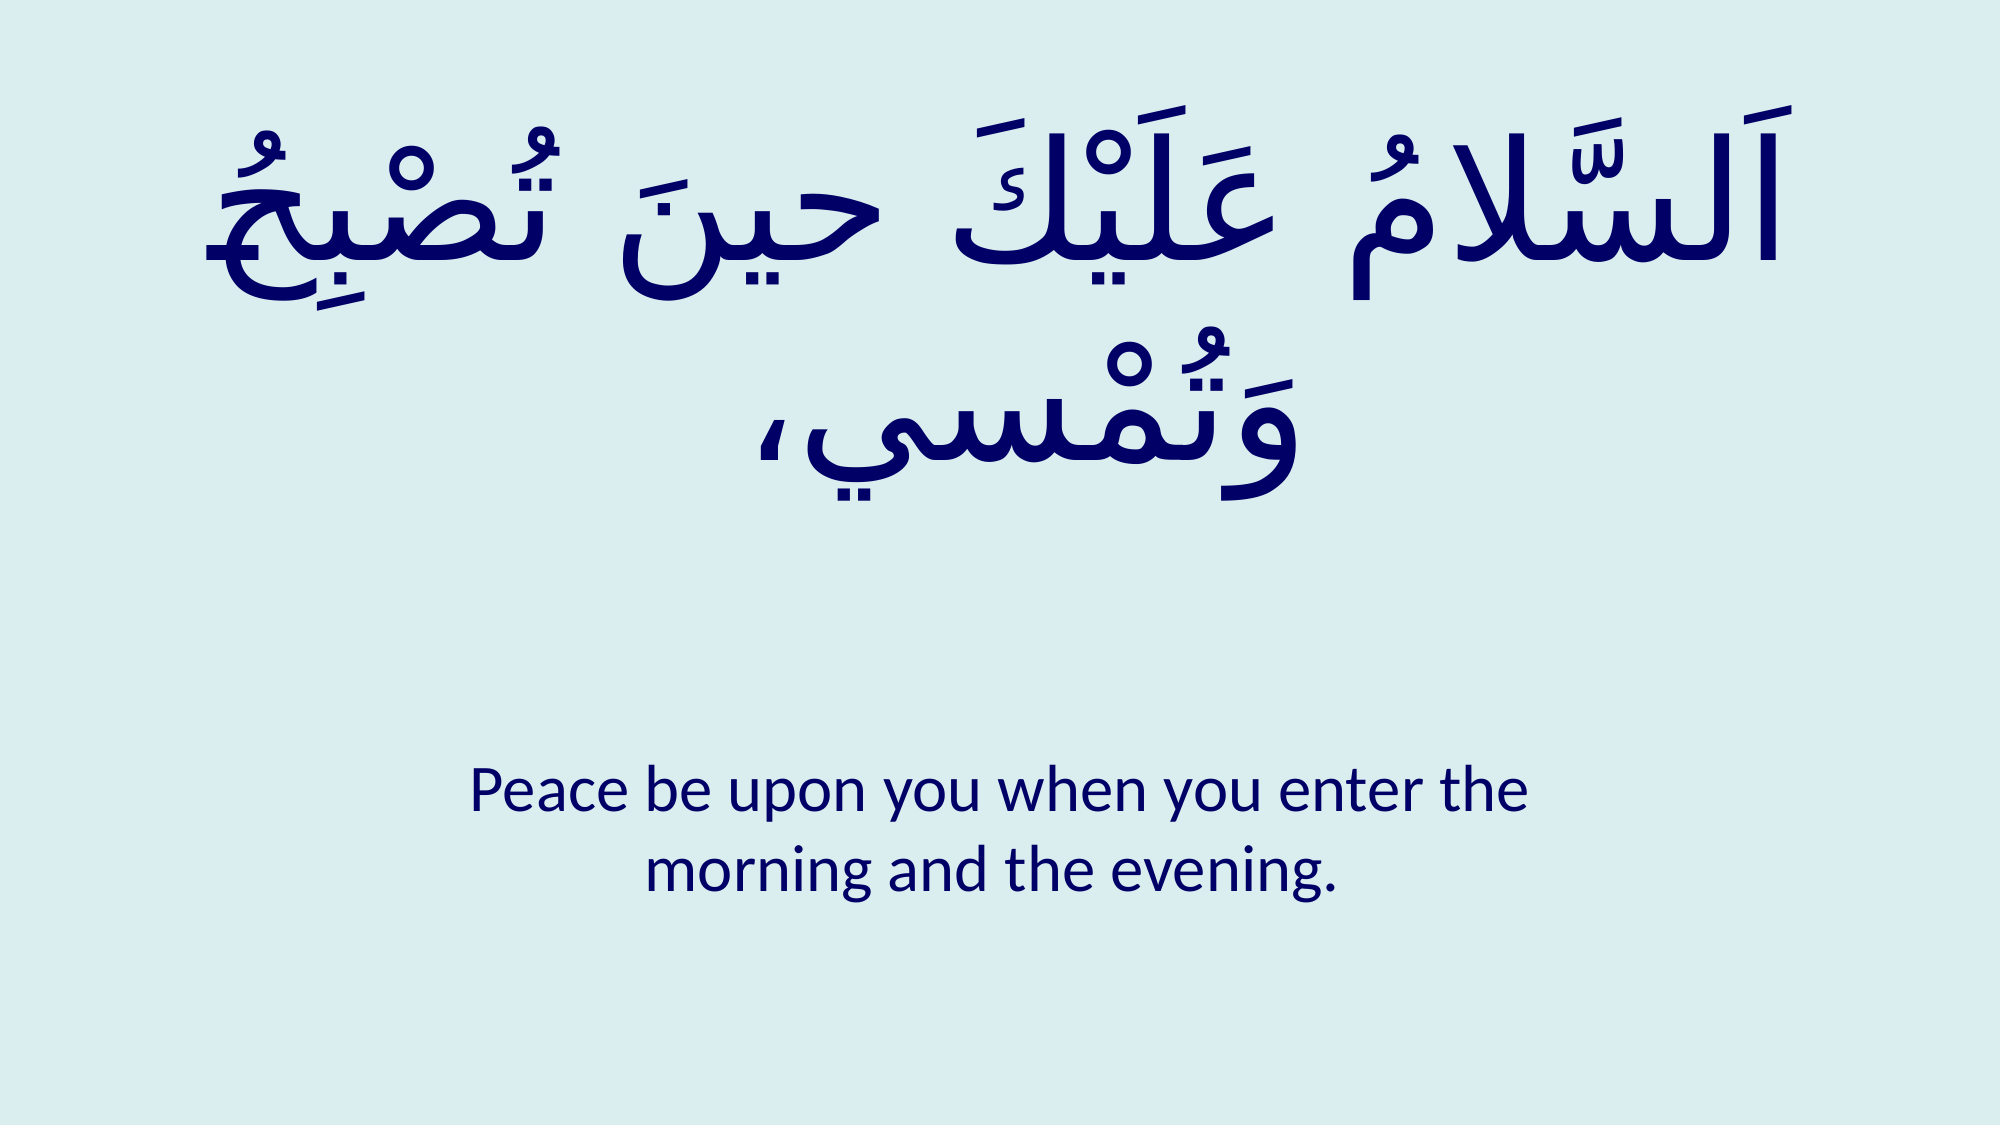

# اَلسَّلامُ عَلَيْكَ حينَ تُصْبِحُ وَتُمْسي،
Peace be upon you when you enter the morning and the evening.